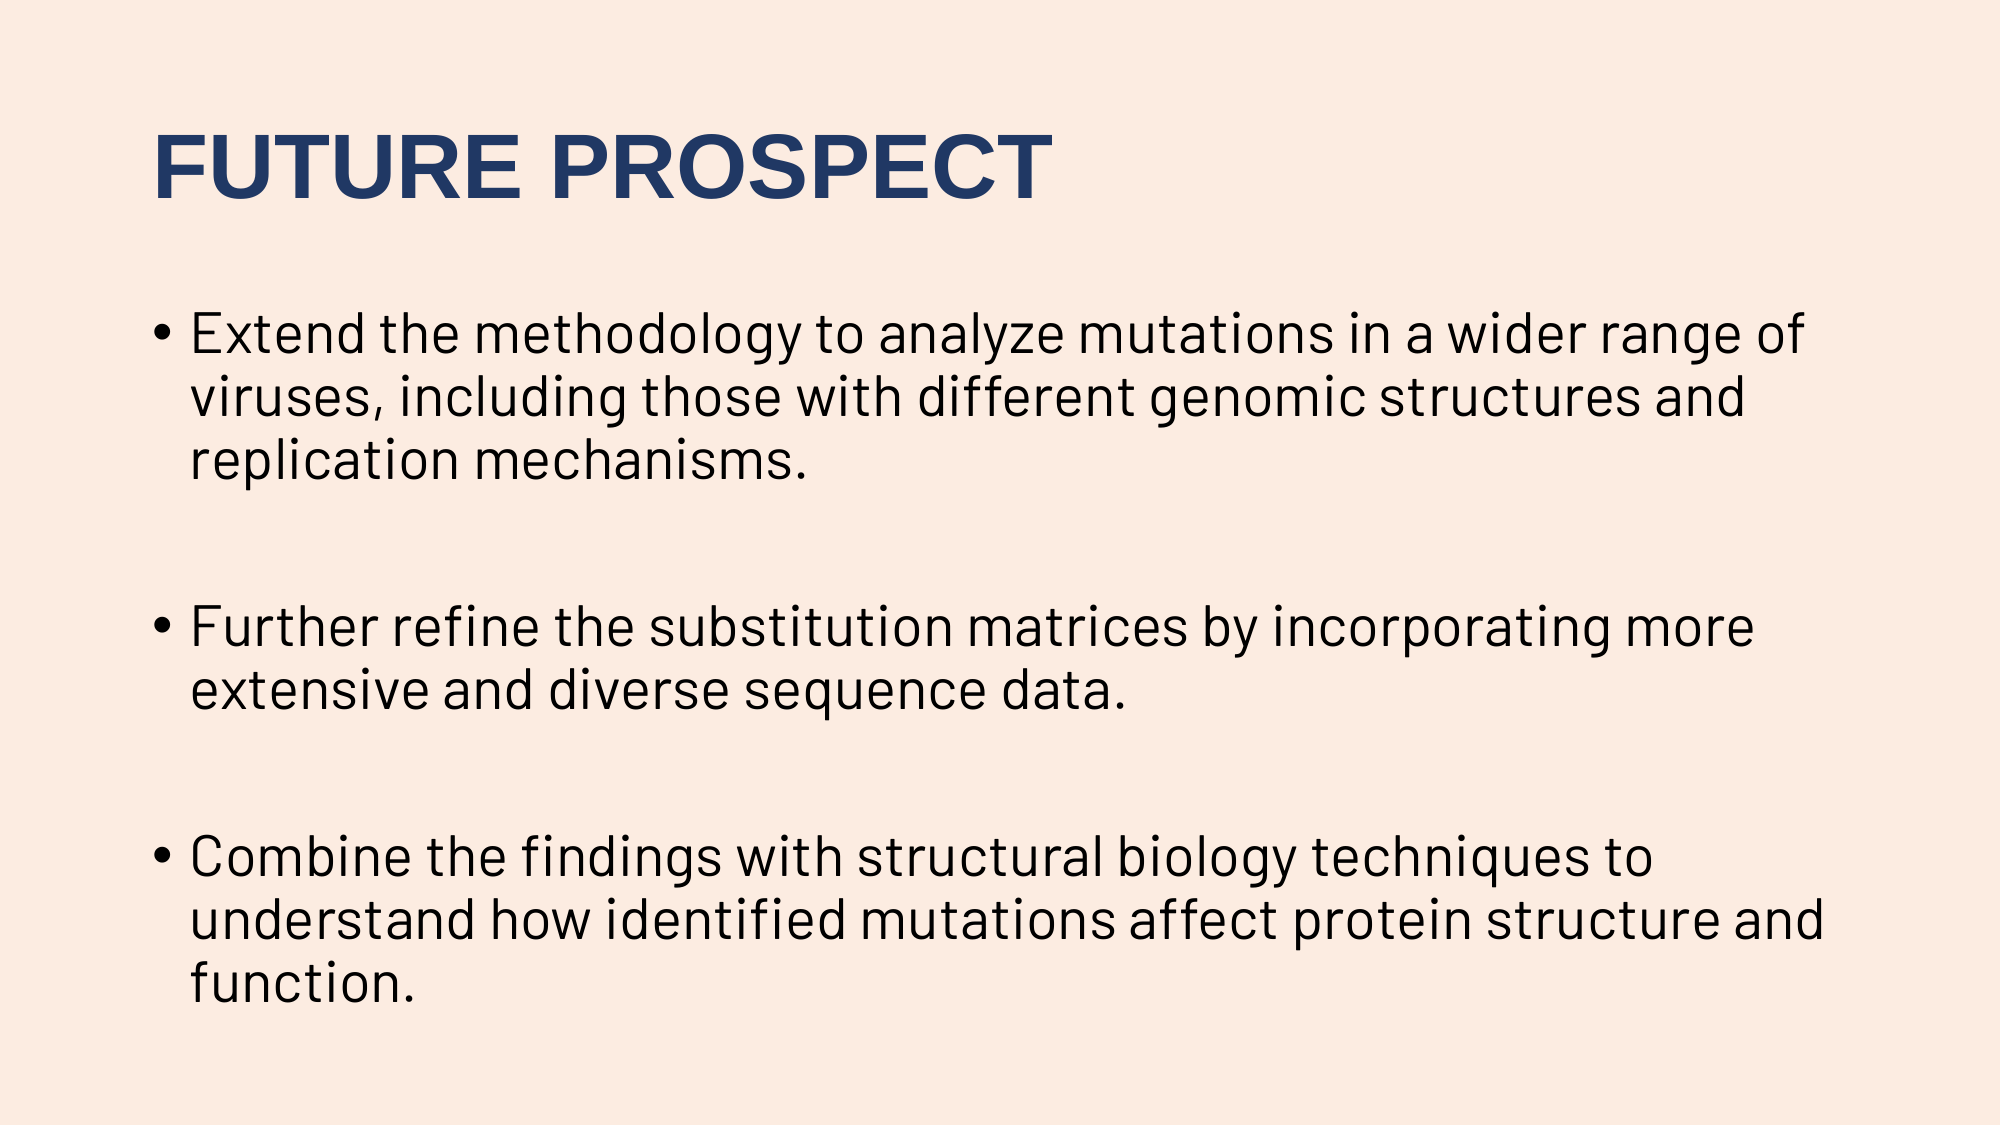

# FUTURE PROSPECT
Extend the methodology to analyze mutations in a wider range of viruses, including those with different genomic structures and replication mechanisms.

Further refine the substitution matrices by incorporating more extensive and diverse sequence data.

Combine the findings with structural biology techniques to understand how identified mutations affect protein structure and function.